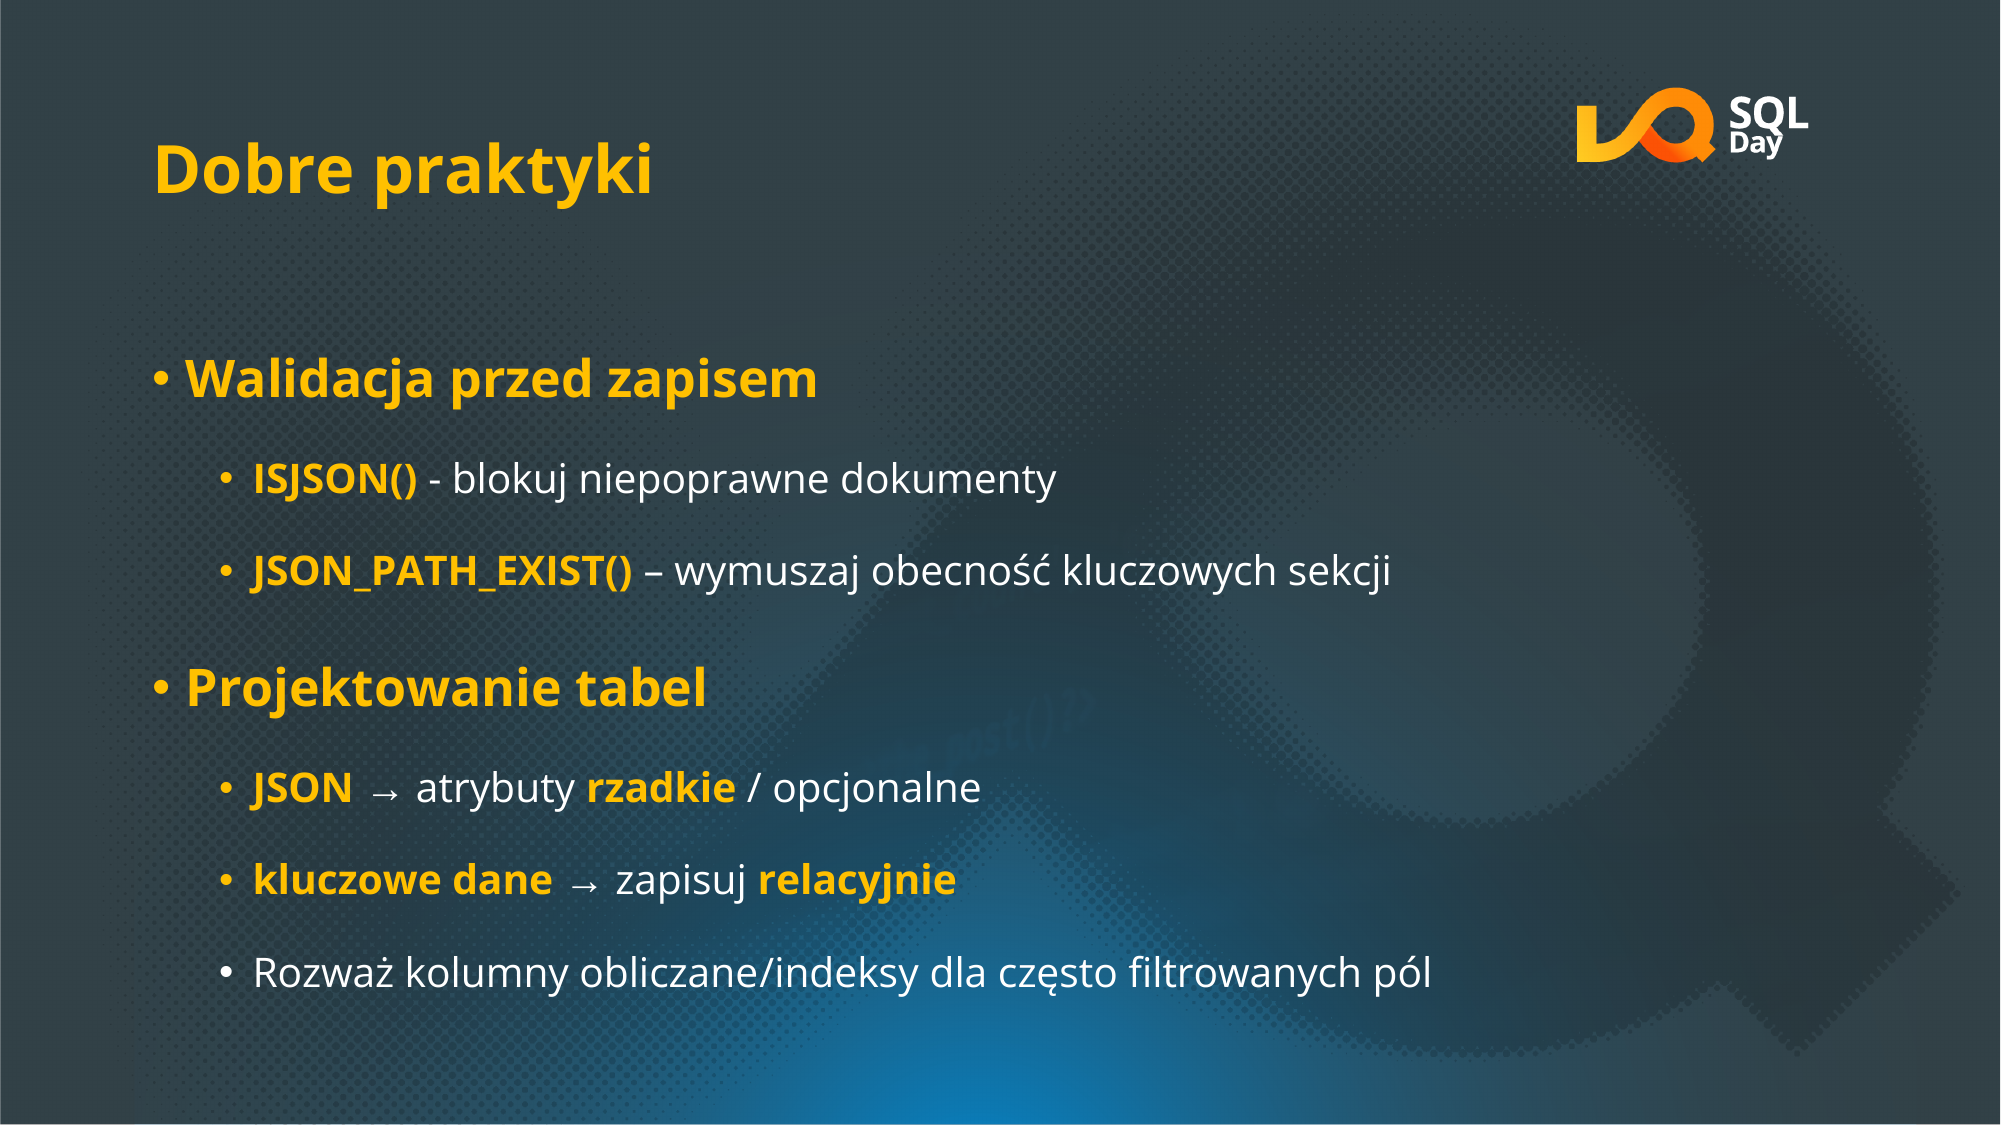

# Dobre praktyki
Walidacja przed zapisem
ISJSON() - blokuj niepoprawne dokumenty
JSON_PATH_EXIST() – wymuszaj obecność kluczowych sekcji
Projektowanie tabel
JSON → atrybuty rzadkie / opcjonalne
kluczowe dane → zapisuj relacyjnie
Rozważ kolumny obliczane/indeksy dla często filtrowanych pól